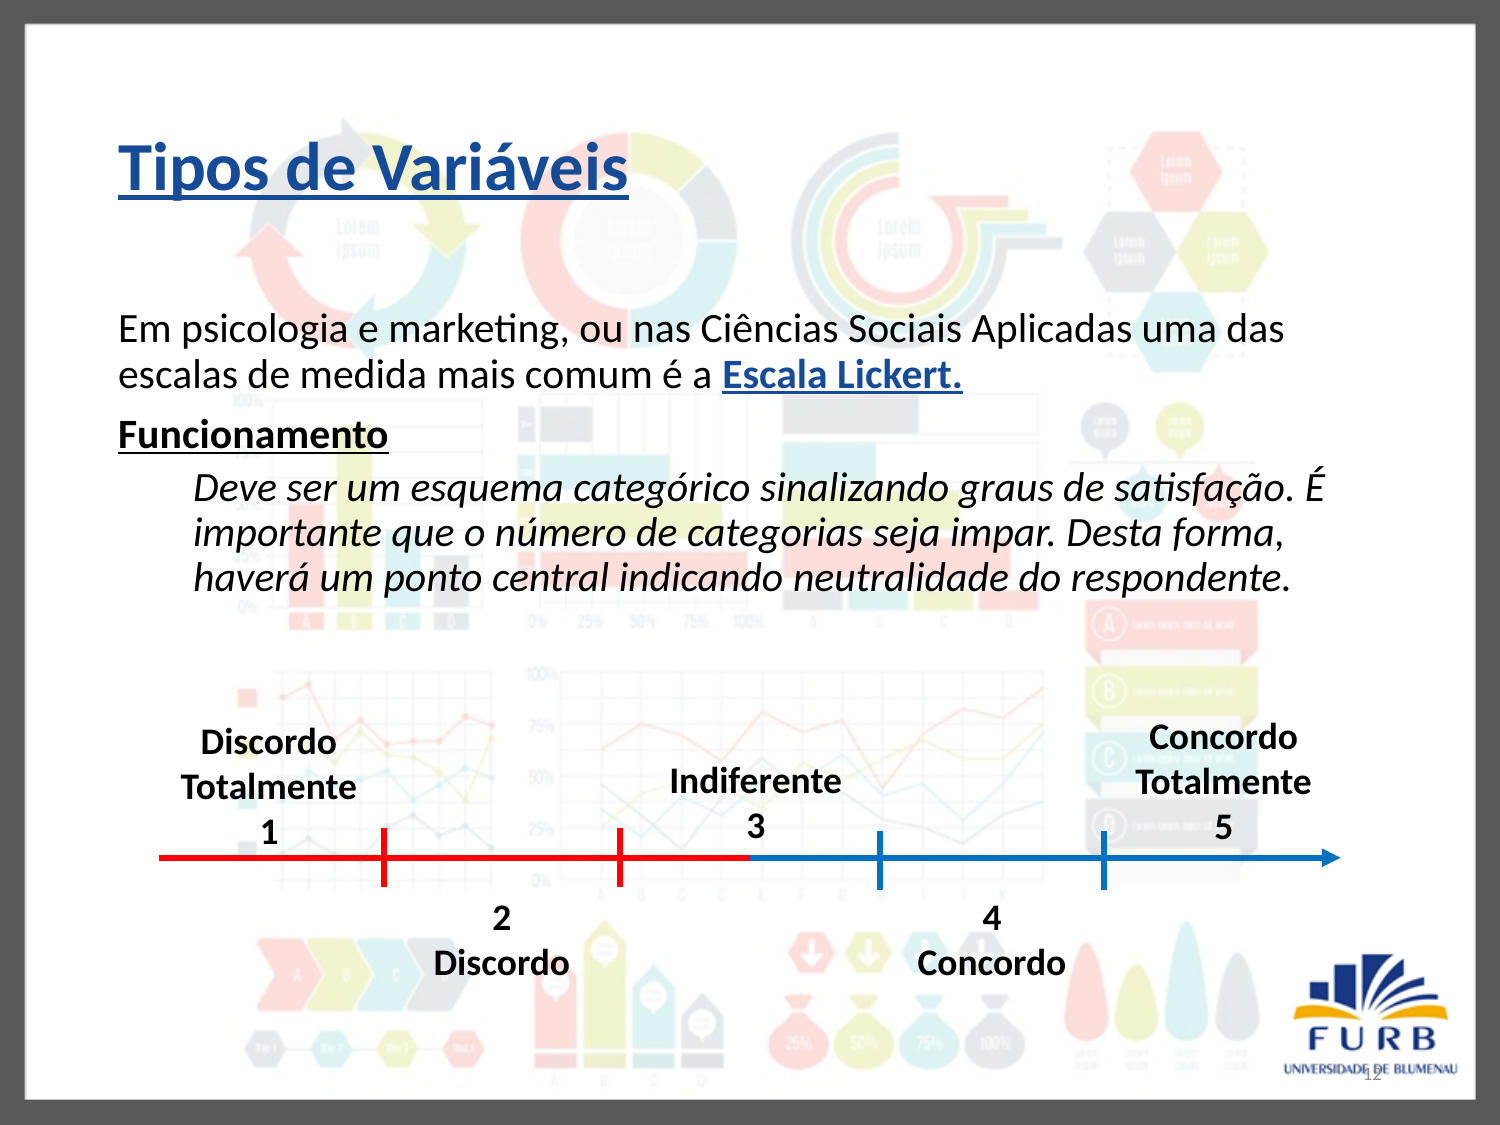

# Tipos de Variáveis
Em psicologia e marketing, ou nas Ciências Sociais Aplicadas uma das escalas de medida mais comum é a Escala Lickert.
Funcionamento
Deve ser um esquema categórico sinalizando graus de satisfação. É importante que o número de categorias seja impar. Desta forma, haverá um ponto central indicando neutralidade do respondente.
Concordo Totalmente
5
Discordo Totalmente
1
Indiferente
3
2
Discordo
4
Concordo
12